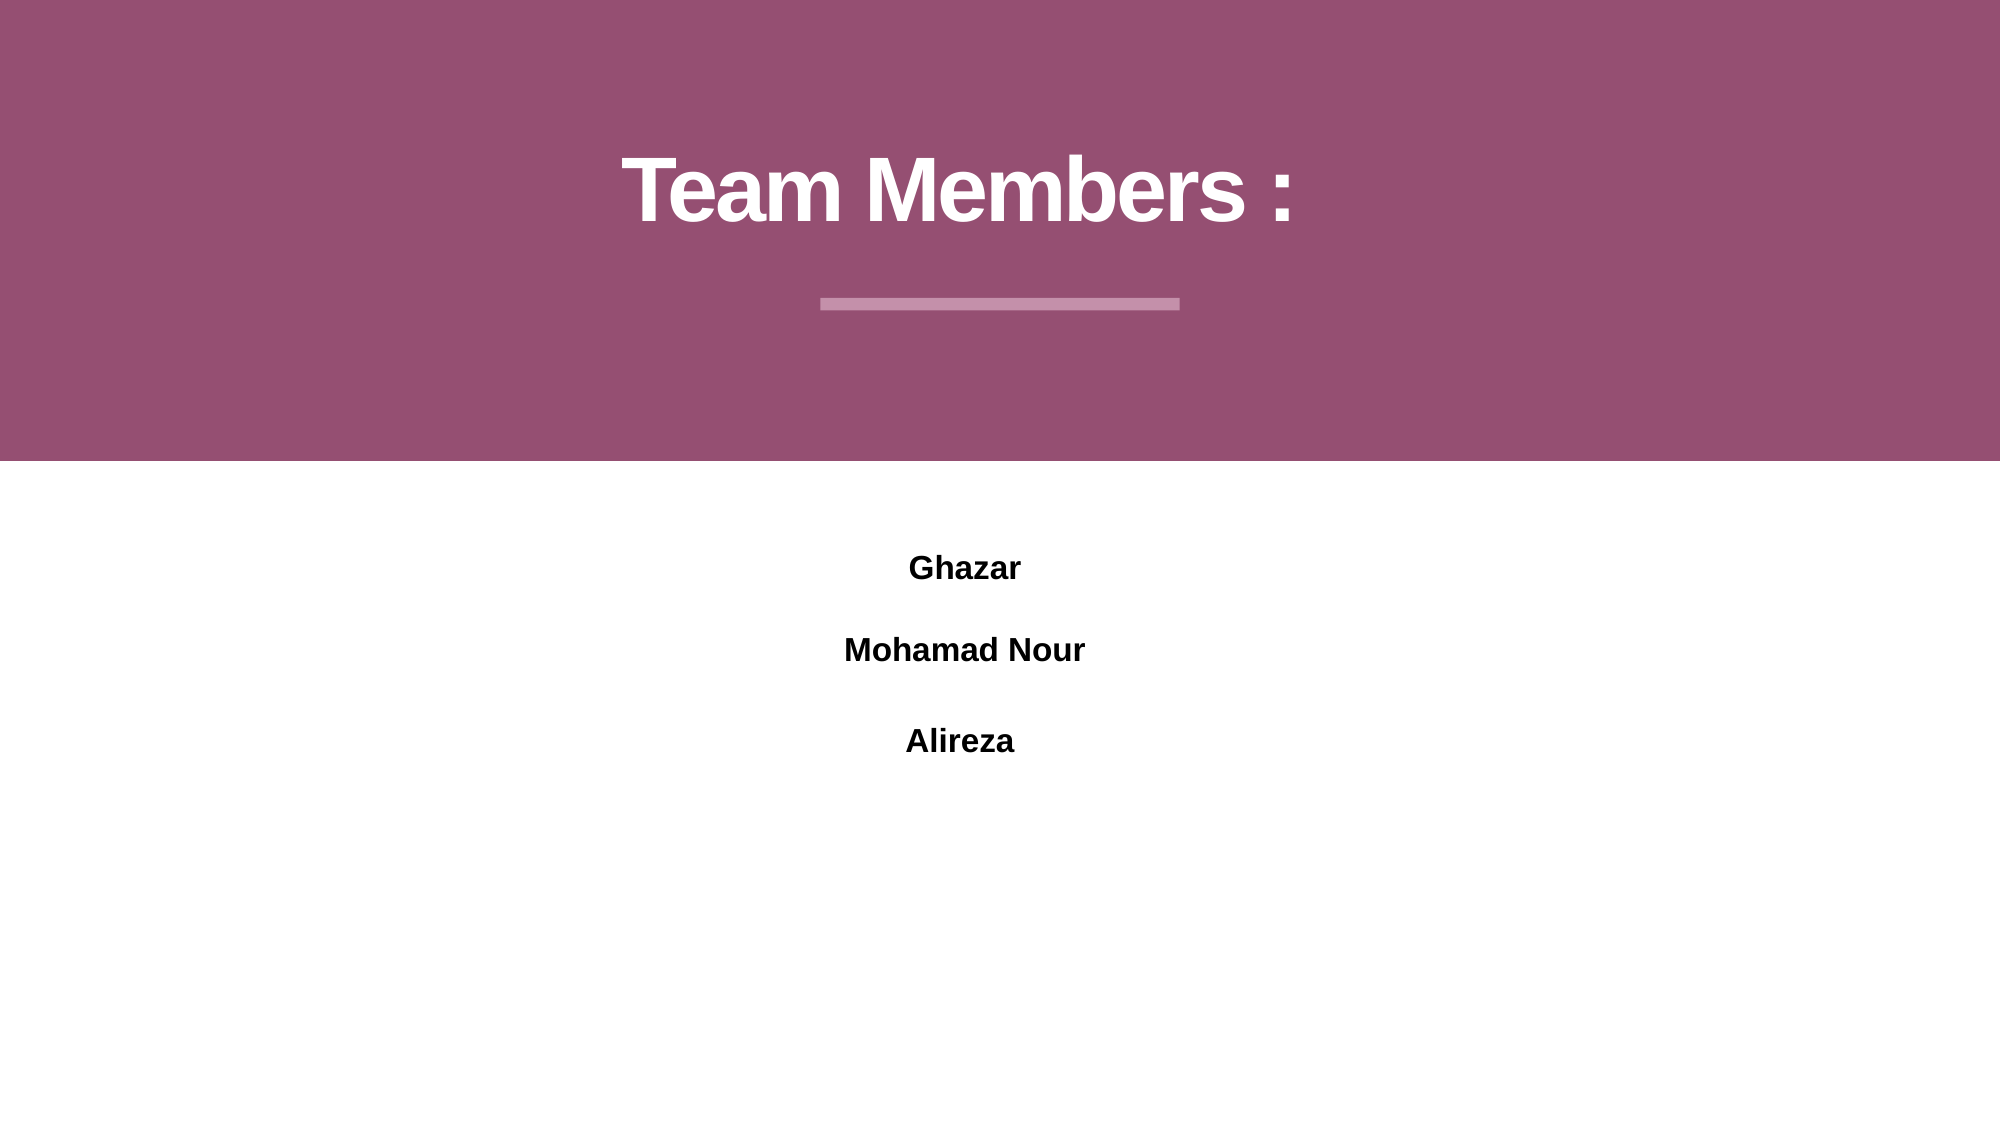

# Team Members :
Ghazar
Mohamad Nour
Alireza